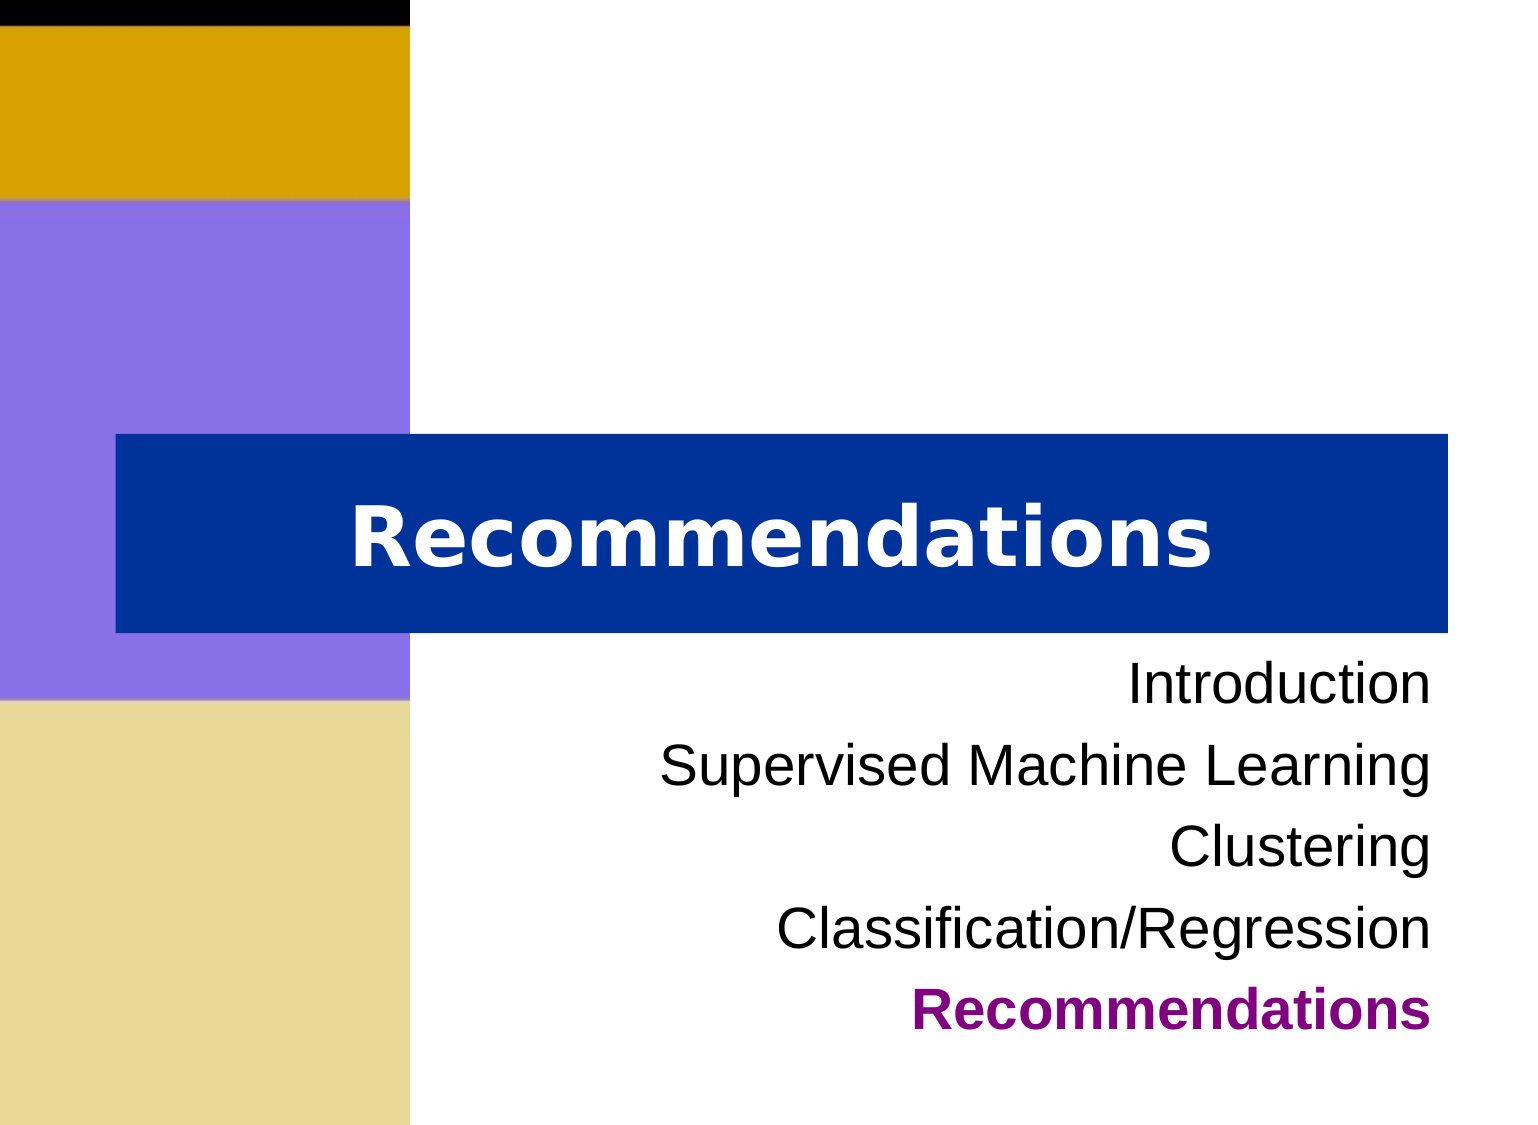

# Recommendations
Introduction
Supervised Machine Learning
Clustering
Classification/Regression
Recommendations